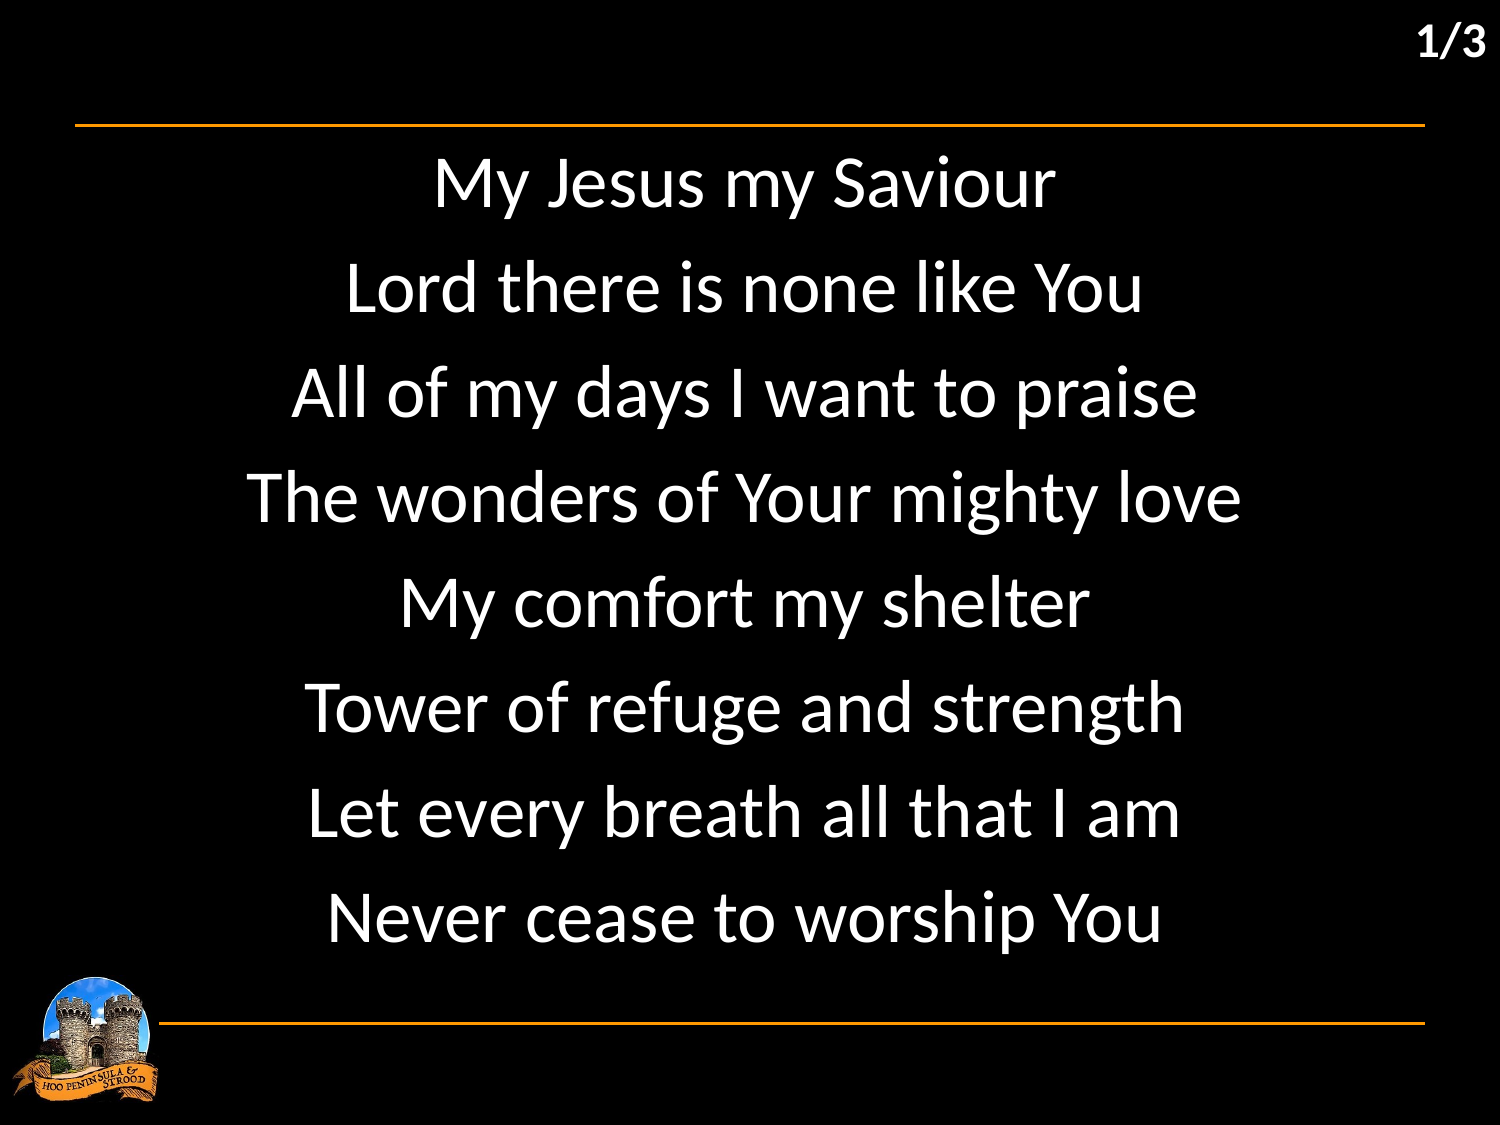

1/3
My Jesus my Saviour
Lord there is none like You
All of my days I want to praise
The wonders of Your mighty love
My comfort my shelter
Tower of refuge and strength
Let every breath all that I am
Never cease to worship You